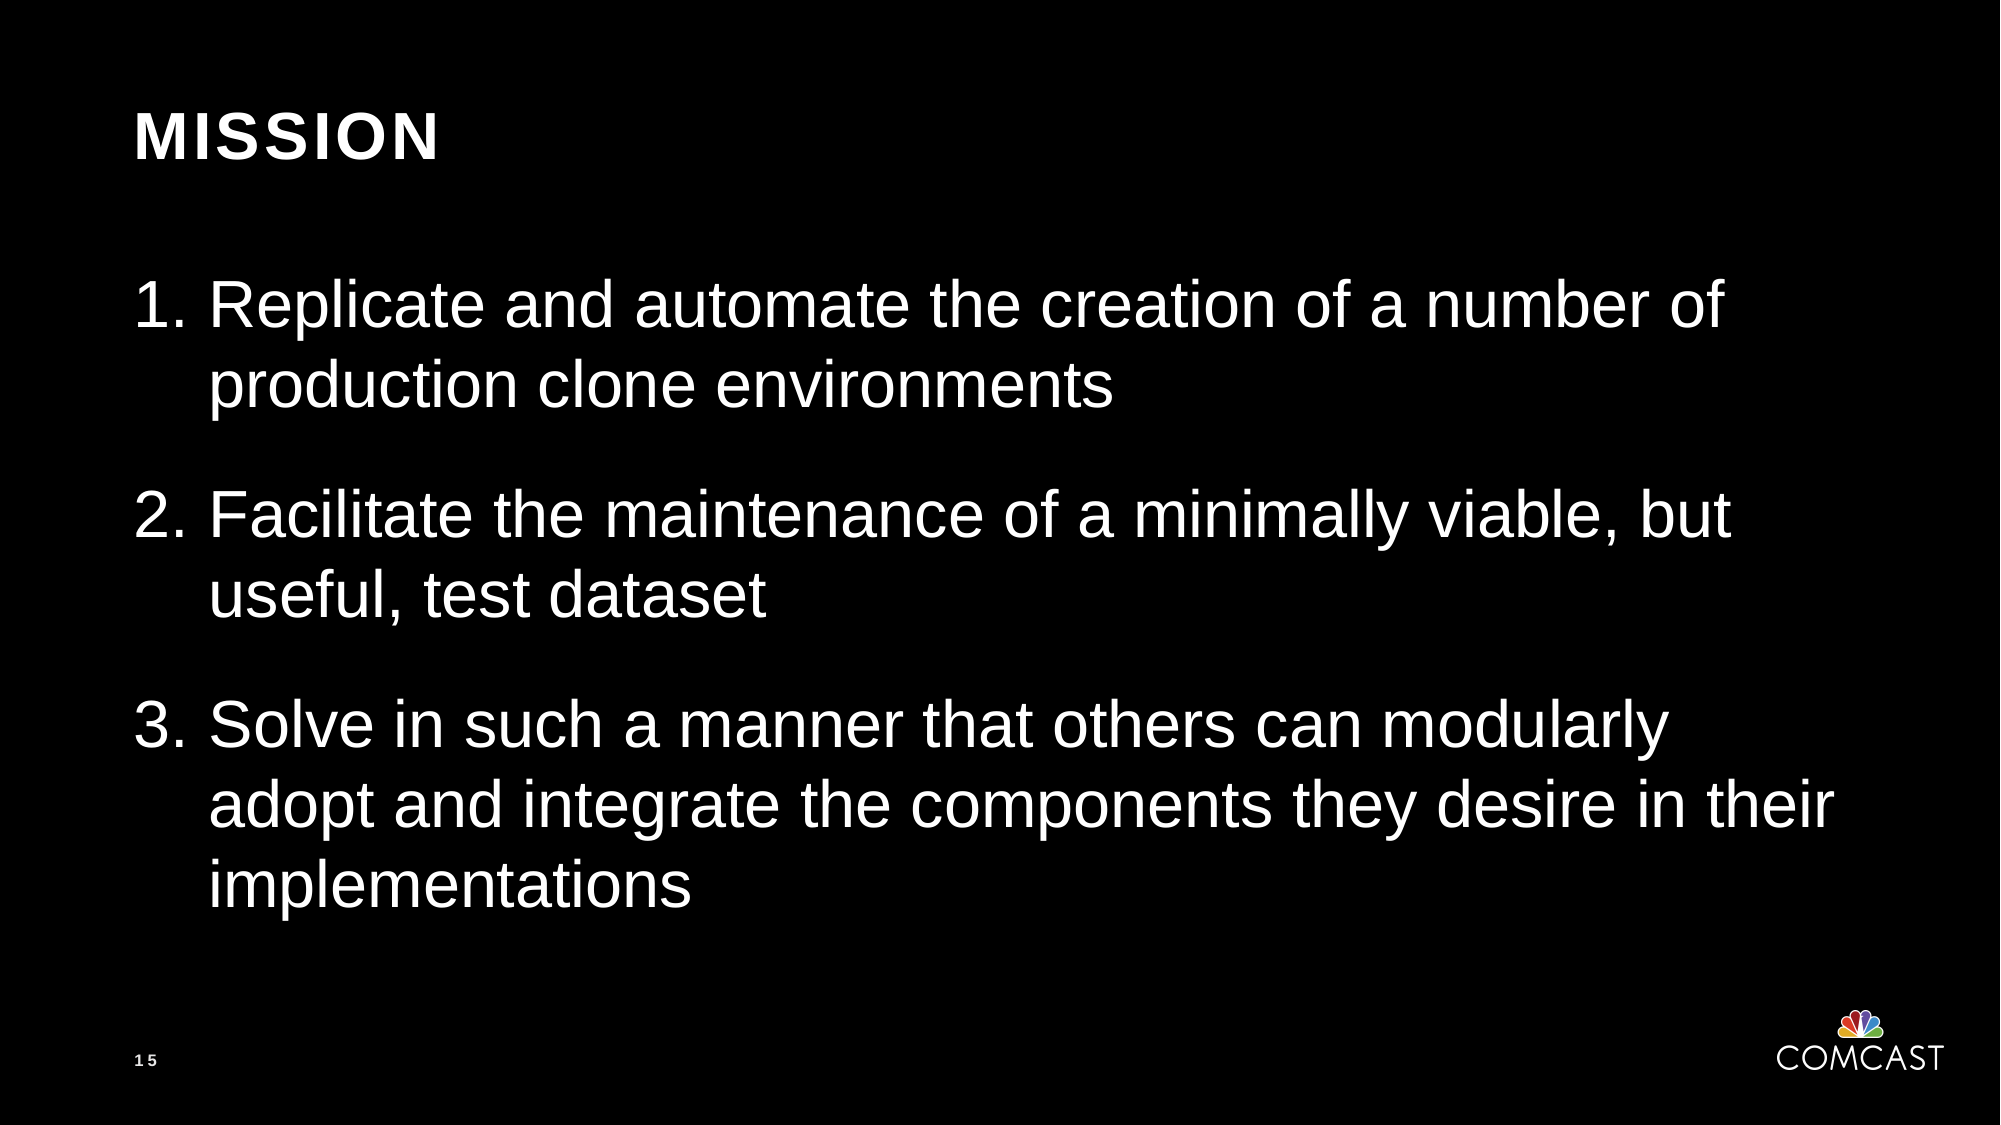

# Mission
Replicate and automate the creation of a number of  production clone environments
Facilitate the maintenance of a minimally viable, but useful, test dataset
Solve in such a manner that others can modularly adopt and integrate the components they desire in their implementations